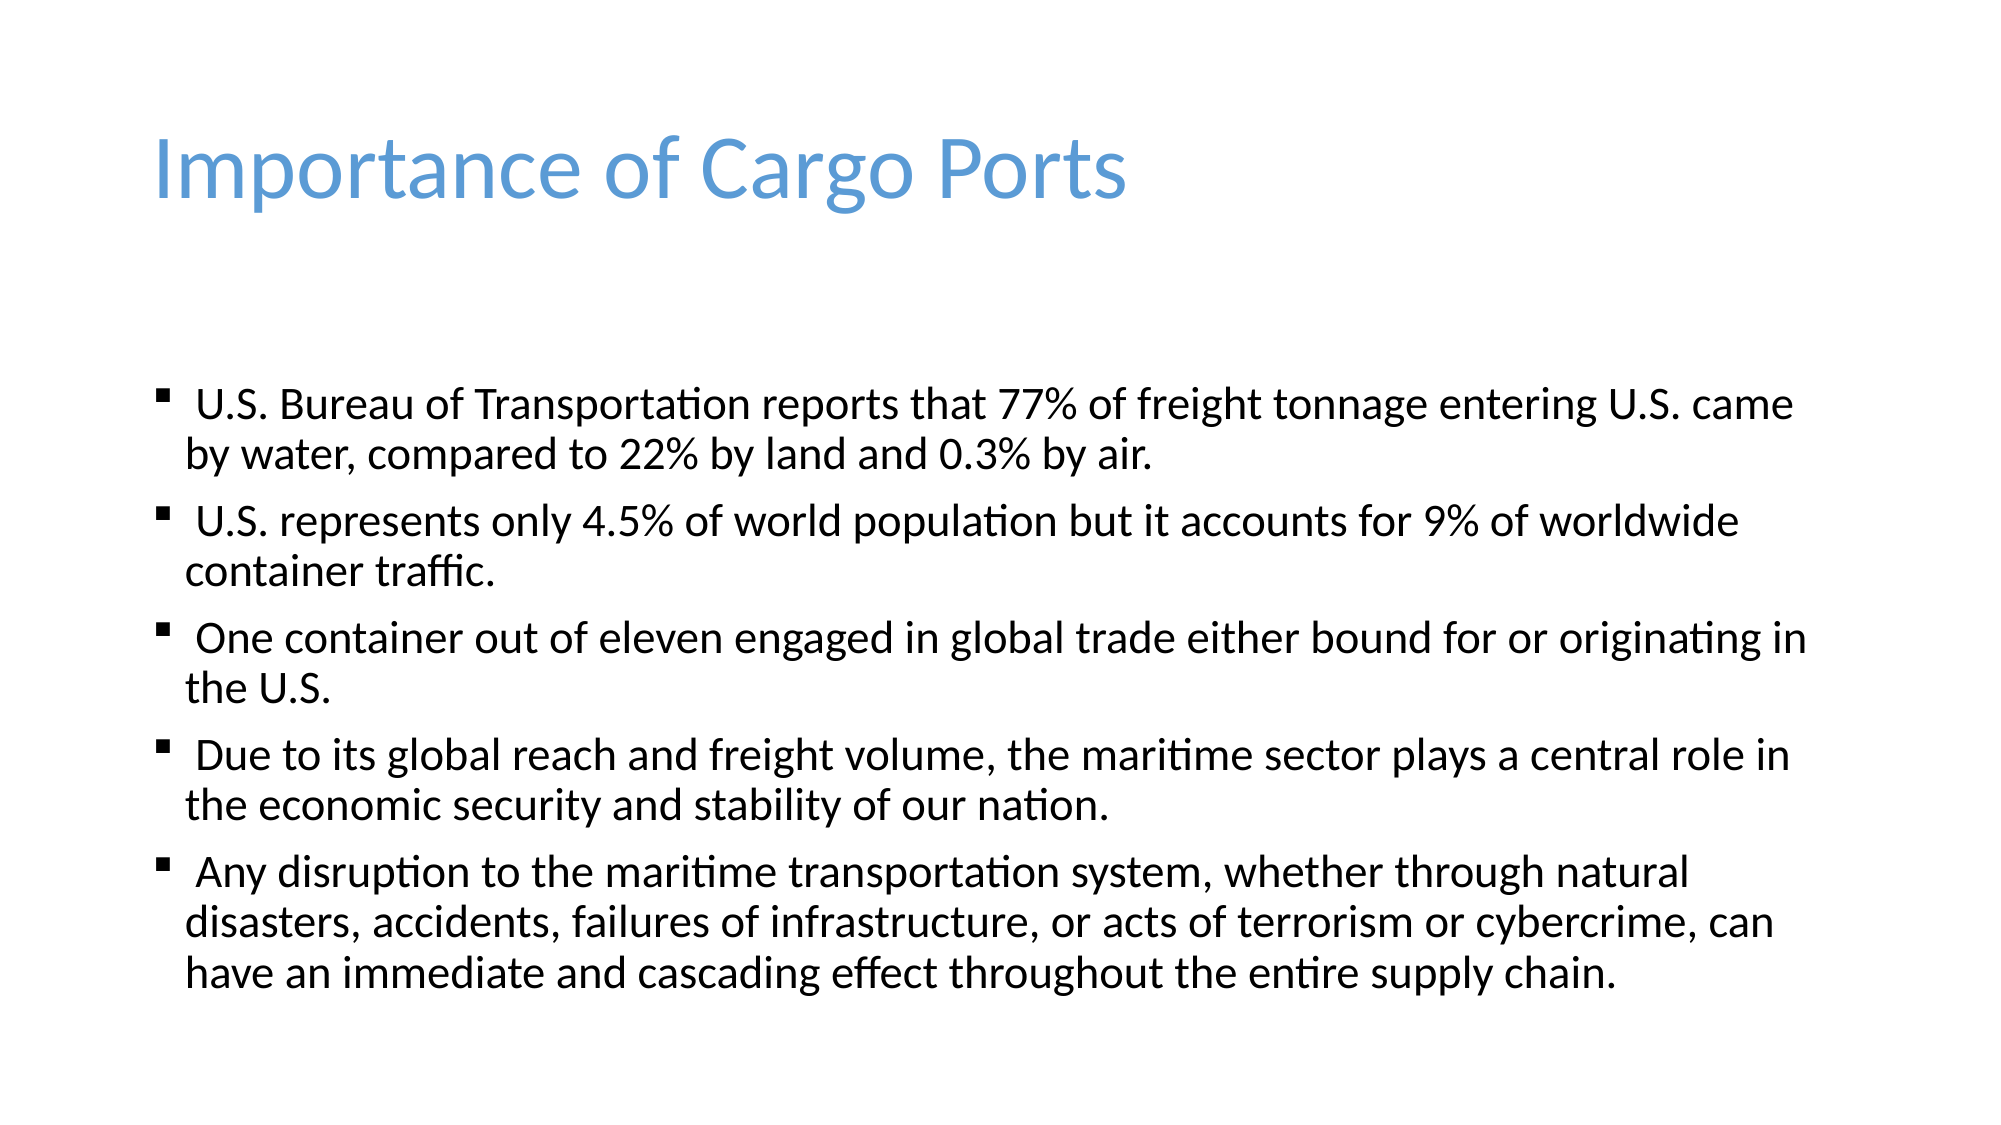

# Importance of Cargo Ports

 U.S. Bureau of Transportation reports that 77% of freight tonnage entering U.S. came by water, compared to 22% by land and 0.3% by air.
 U.S. represents only 4.5% of world population but it accounts for 9% of worldwide container traffic.
 One container out of eleven engaged in global trade either bound for or originating in the U.S.
 Due to its global reach and freight volume, the maritime sector plays a central role in the economic security and stability of our nation.
 Any disruption to the maritime transportation system, whether through natural disasters, accidents, failures of infrastructure, or acts of terrorism or cybercrime, can have an immediate and cascading effect throughout the entire supply chain.